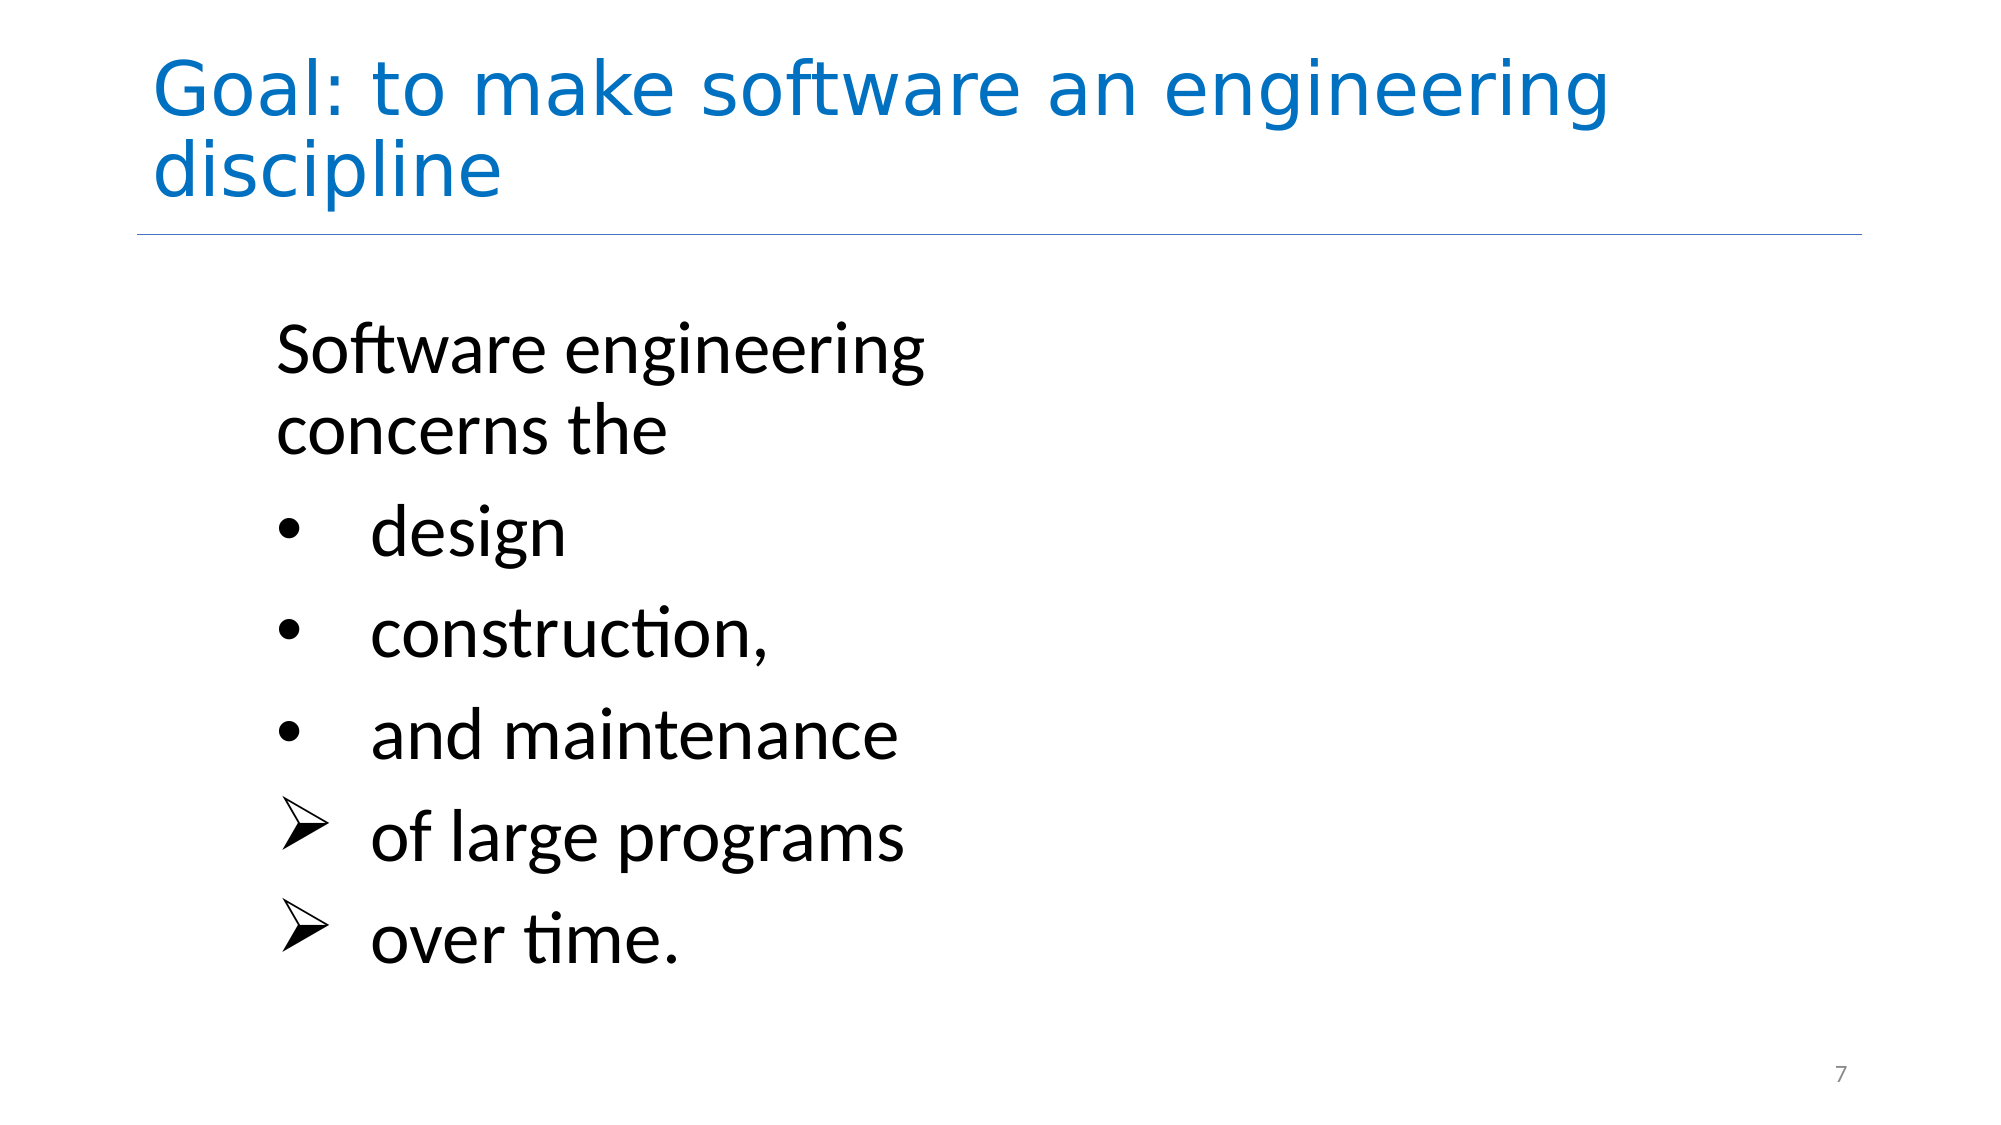

# Goal: to make software an engineering discipline
Software engineering
concerns the
design
construction,
and maintenance

of large programs
over time.

7